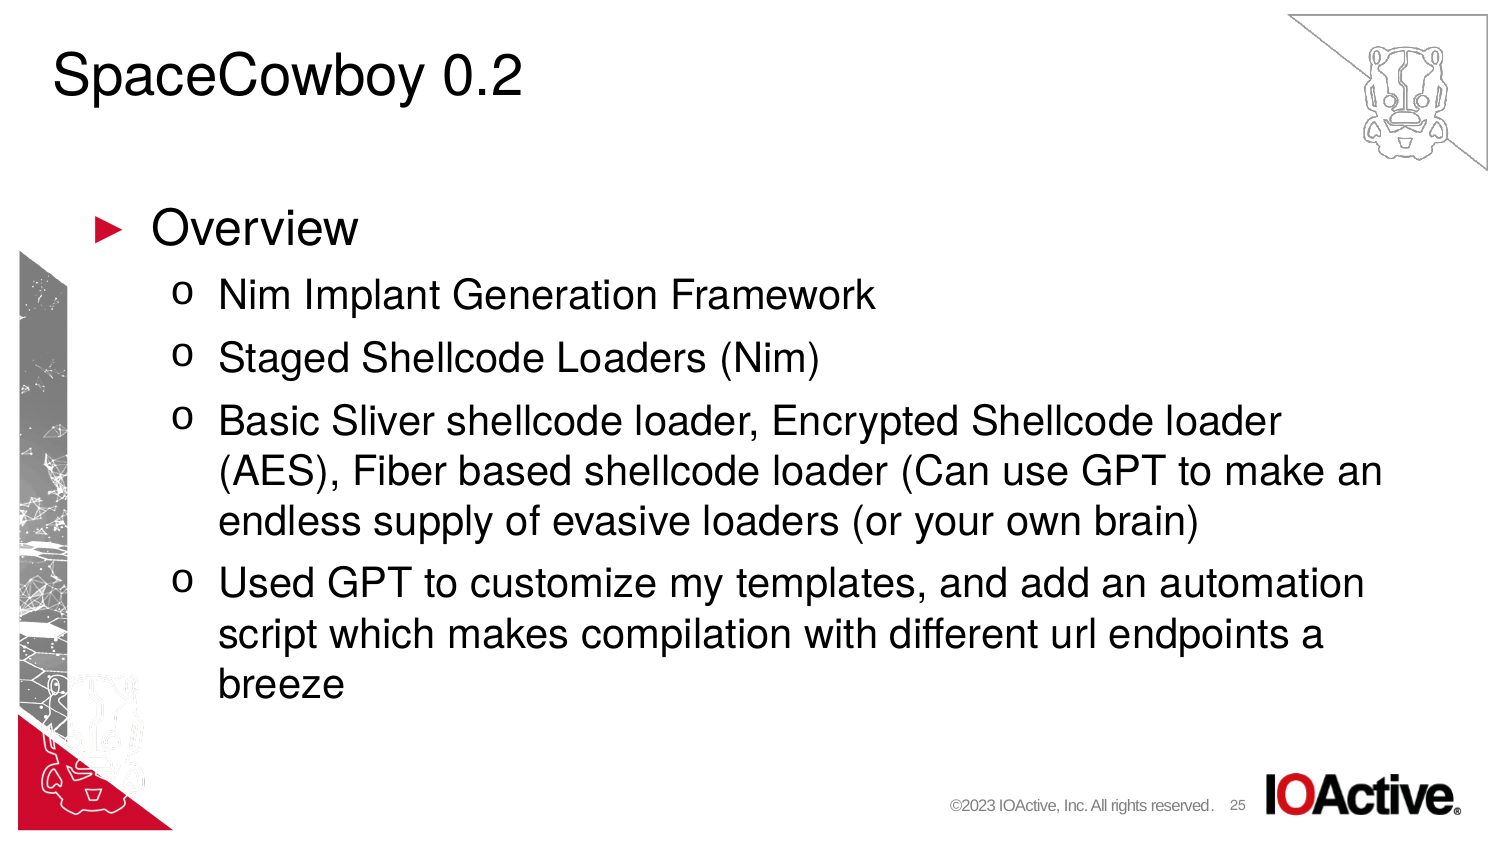

# SpaceCowboy 0.2
Overview
Nim Implant Generation Framework
Staged Shellcode Loaders (Nim)
Basic Sliver shellcode loader, Encrypted Shellcode loader (AES), Fiber based shellcode loader (Can use GPT to make an endless supply of evasive loaders (or your own brain)
Used GPT to customize my templates, and add an automation script which makes compilation with different url endpoints a breeze
©2023 IOActive, Inc. All rights reserved.